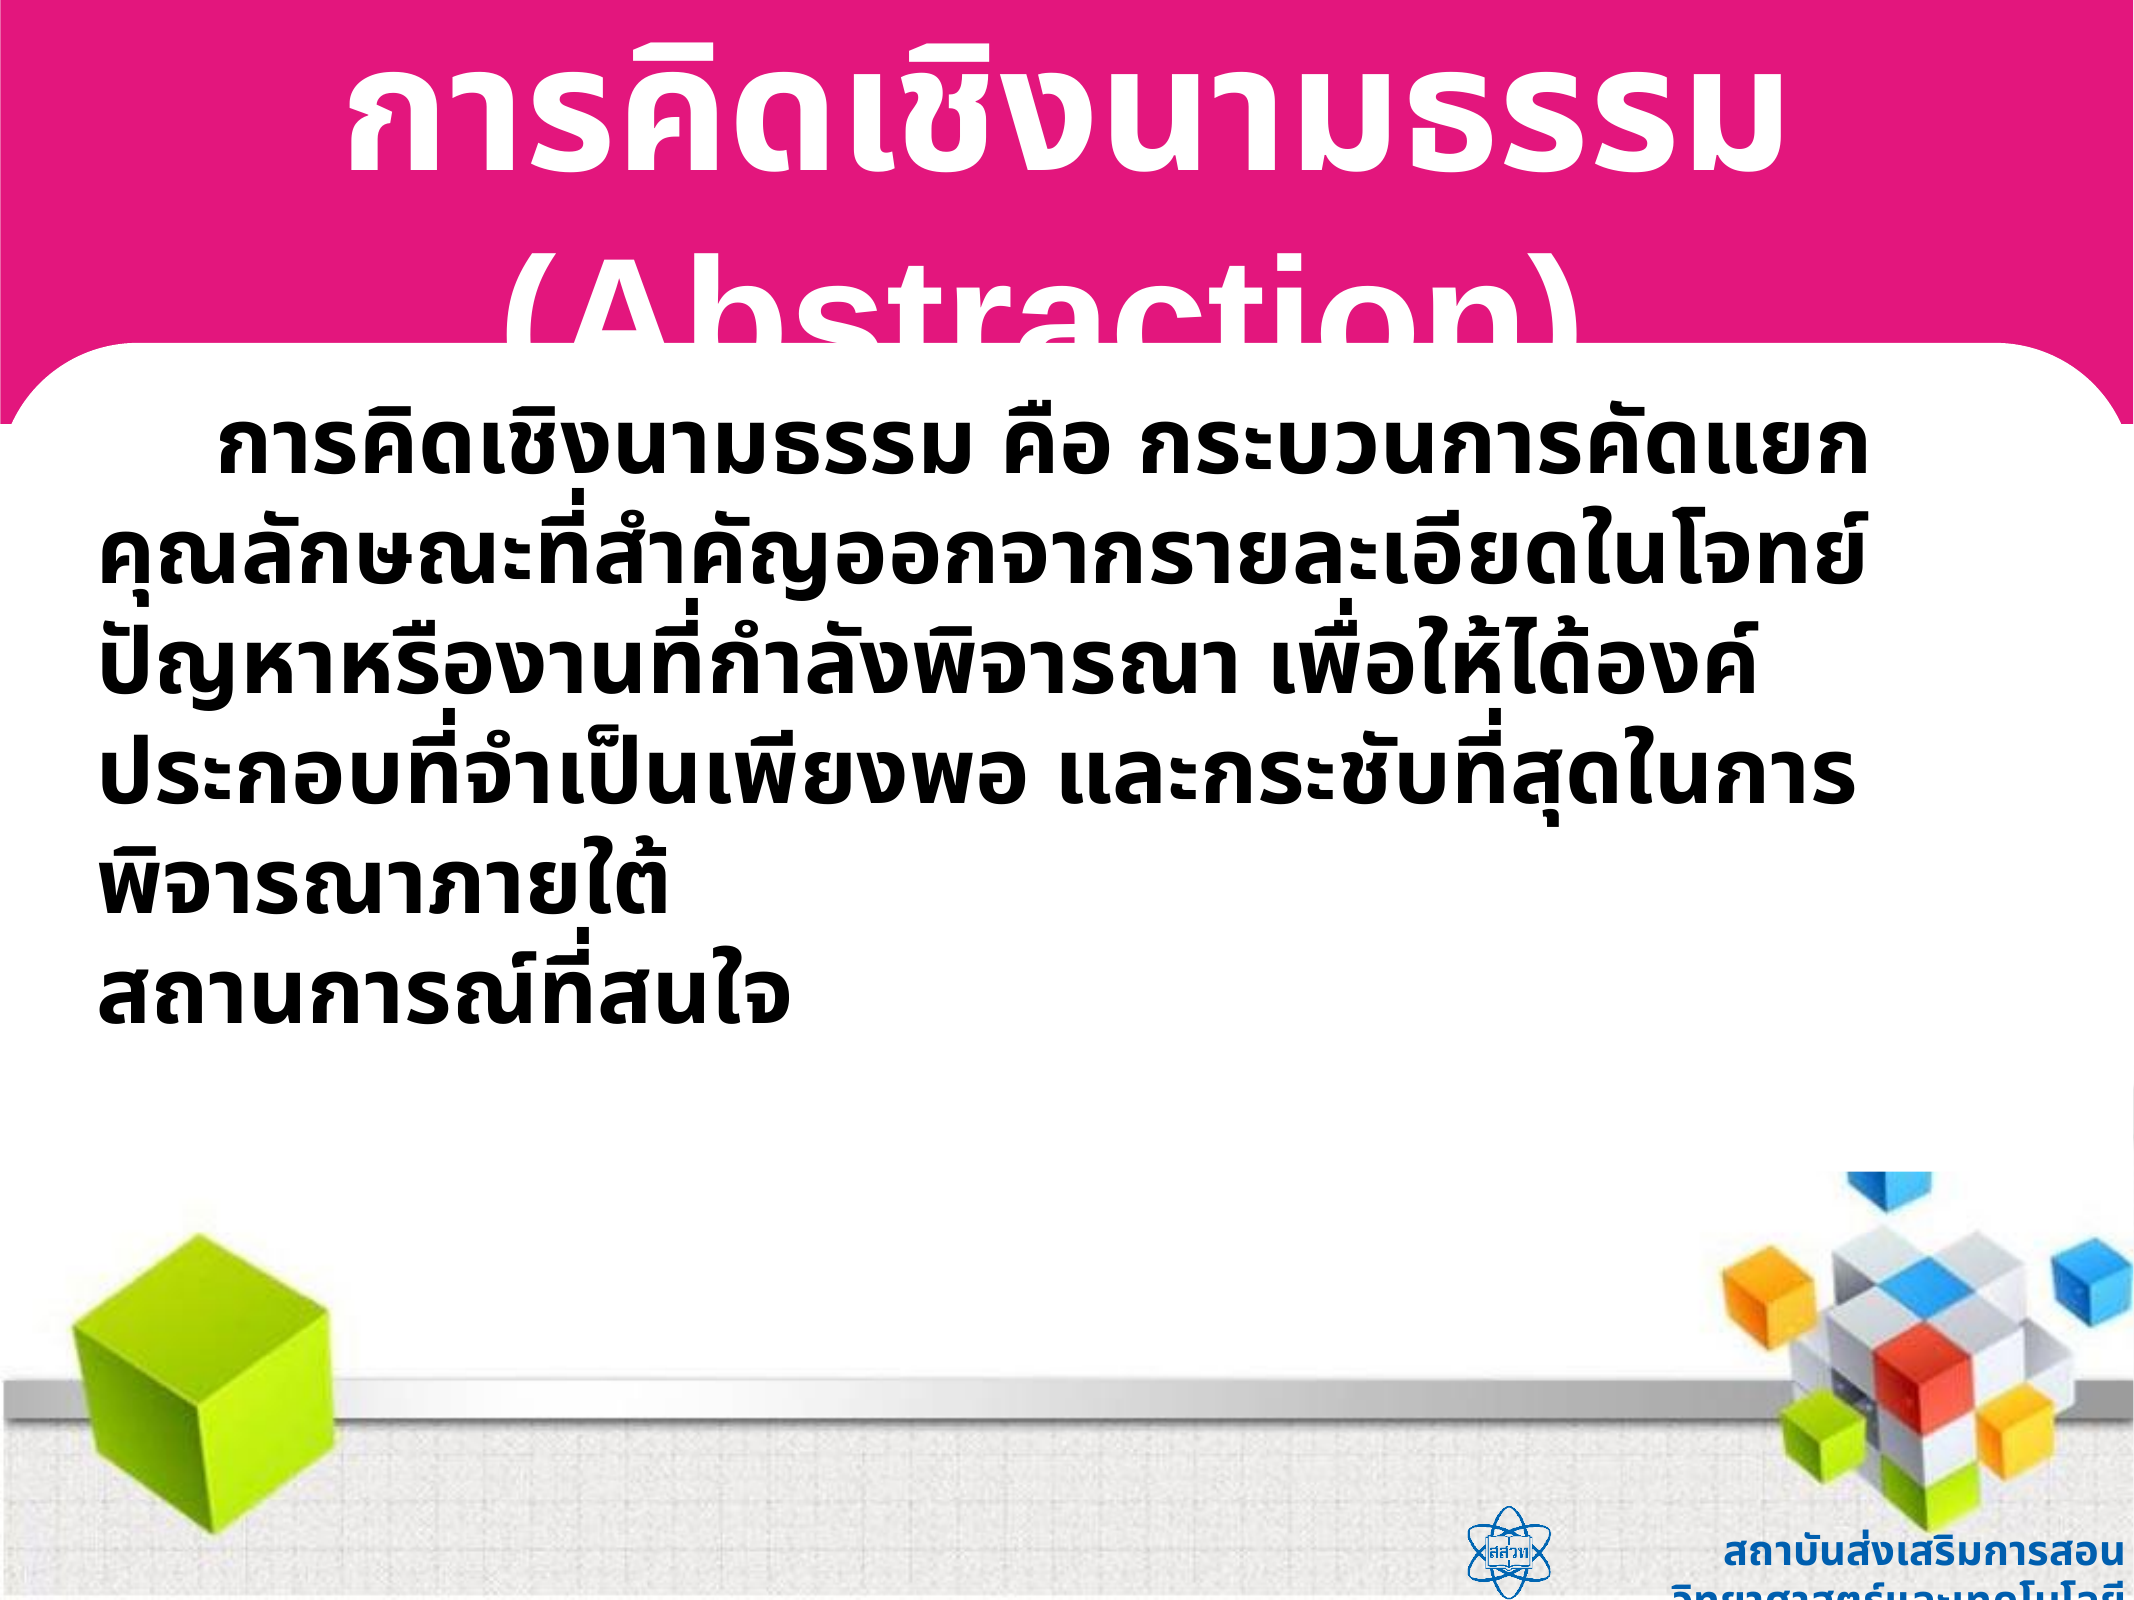

การคิดเชิงนามธรรม (Abstraction)

     การคิดเชิงนามธรรม คือ กระบวนการคัดแยกคุณลักษณะที่สำคัญออกจากรายละเอียดในโจทย์ปัญหาหรืองานที่กำลังพิจารณา เพื่อให้ได้องค์ประกอบที่จำเป็นเพียงพอ และกระชับที่สุดในการพิจารณาภายใต้
สถานการณ์ที่สนใจ